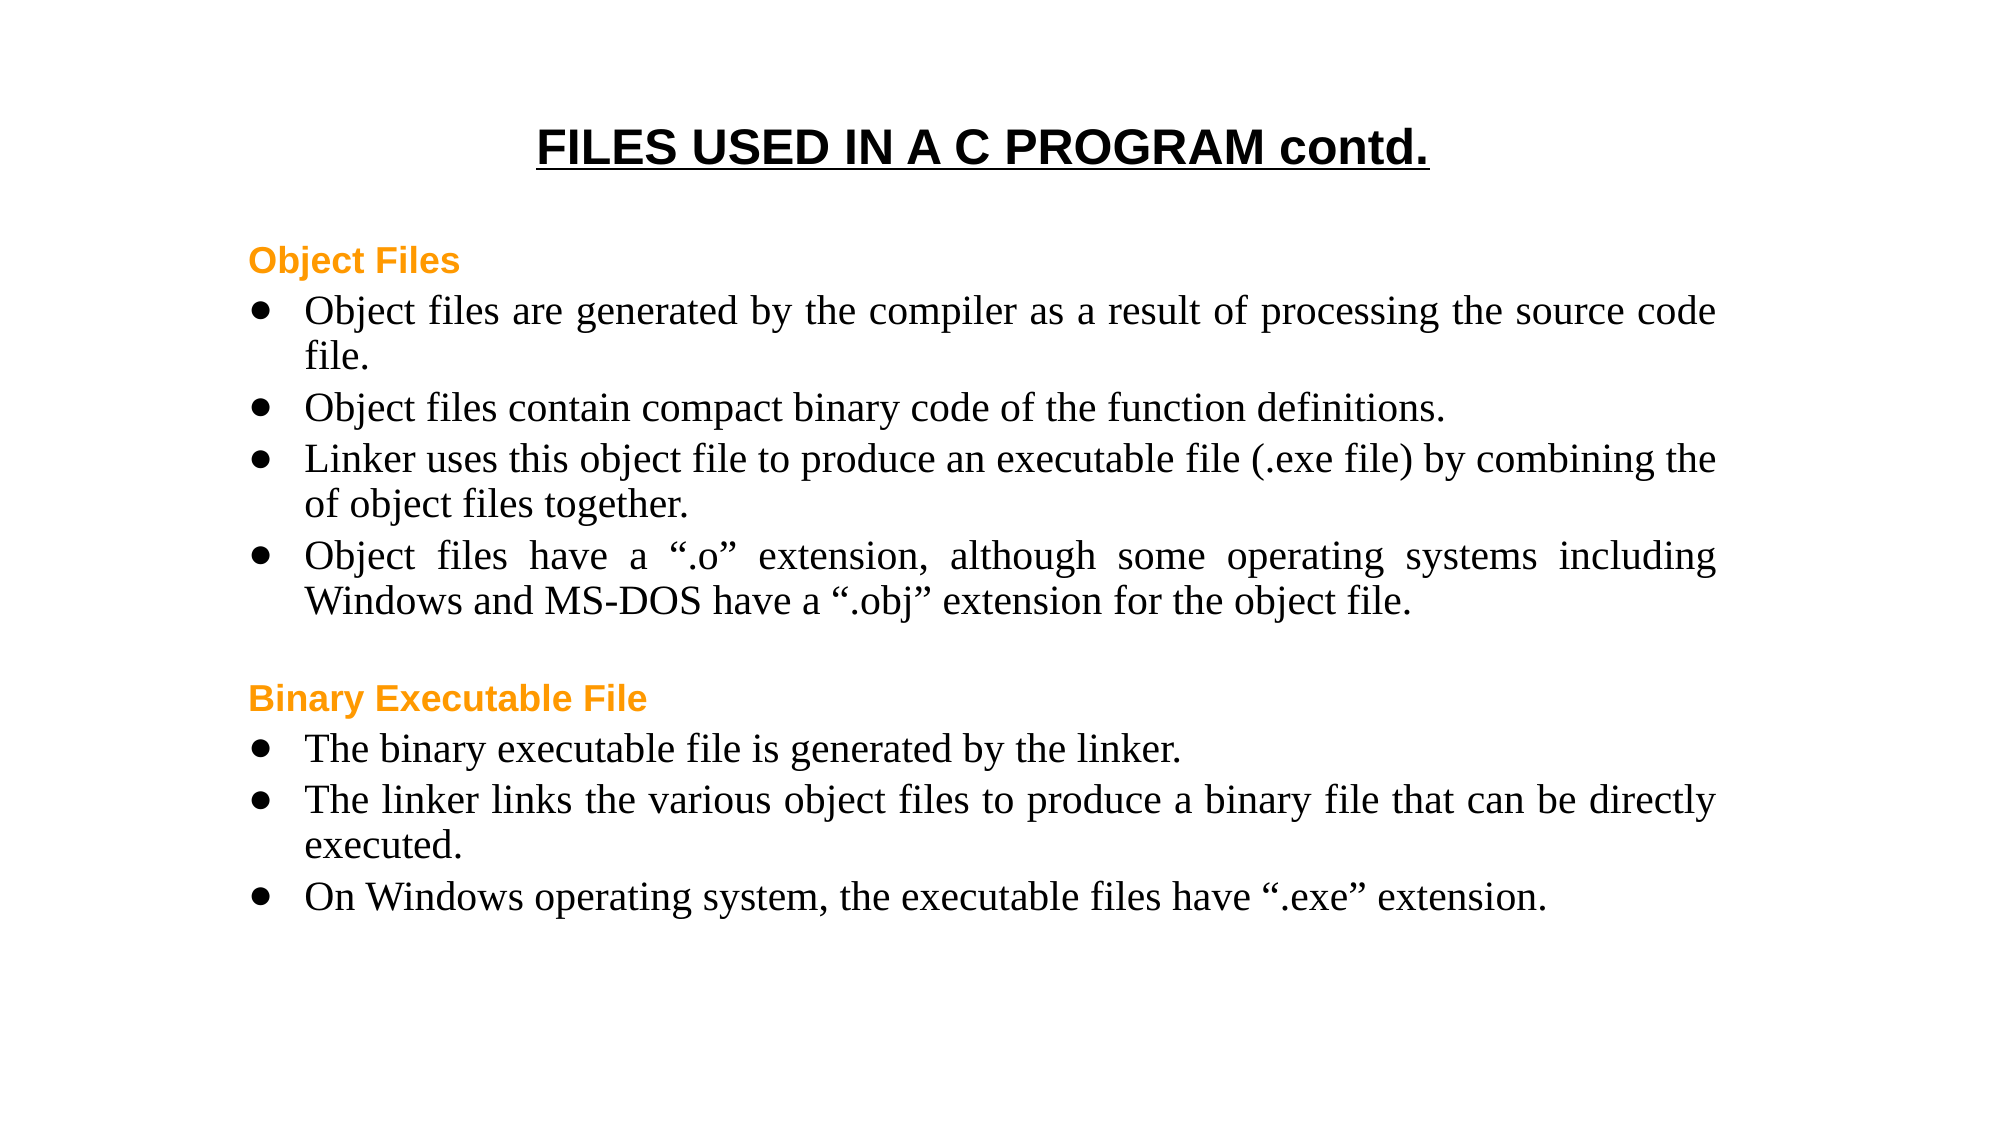

# FILES USED IN A C PROGRAM contd.
Object Files
Object files are generated by the compiler as a result of processing the source code file.
Object files contain compact binary code of the function definitions.
Linker uses this object file to produce an executable file (.exe file) by combining the of object files together.
Object files have a “.o” extension, although some operating systems including Windows and MS-DOS have a “.obj” extension for the object file.

Binary Executable File
The binary executable file is generated by the linker.
The linker links the various object files to produce a binary file that can be directly executed.
On Windows operating system, the executable files have “.exe” extension.